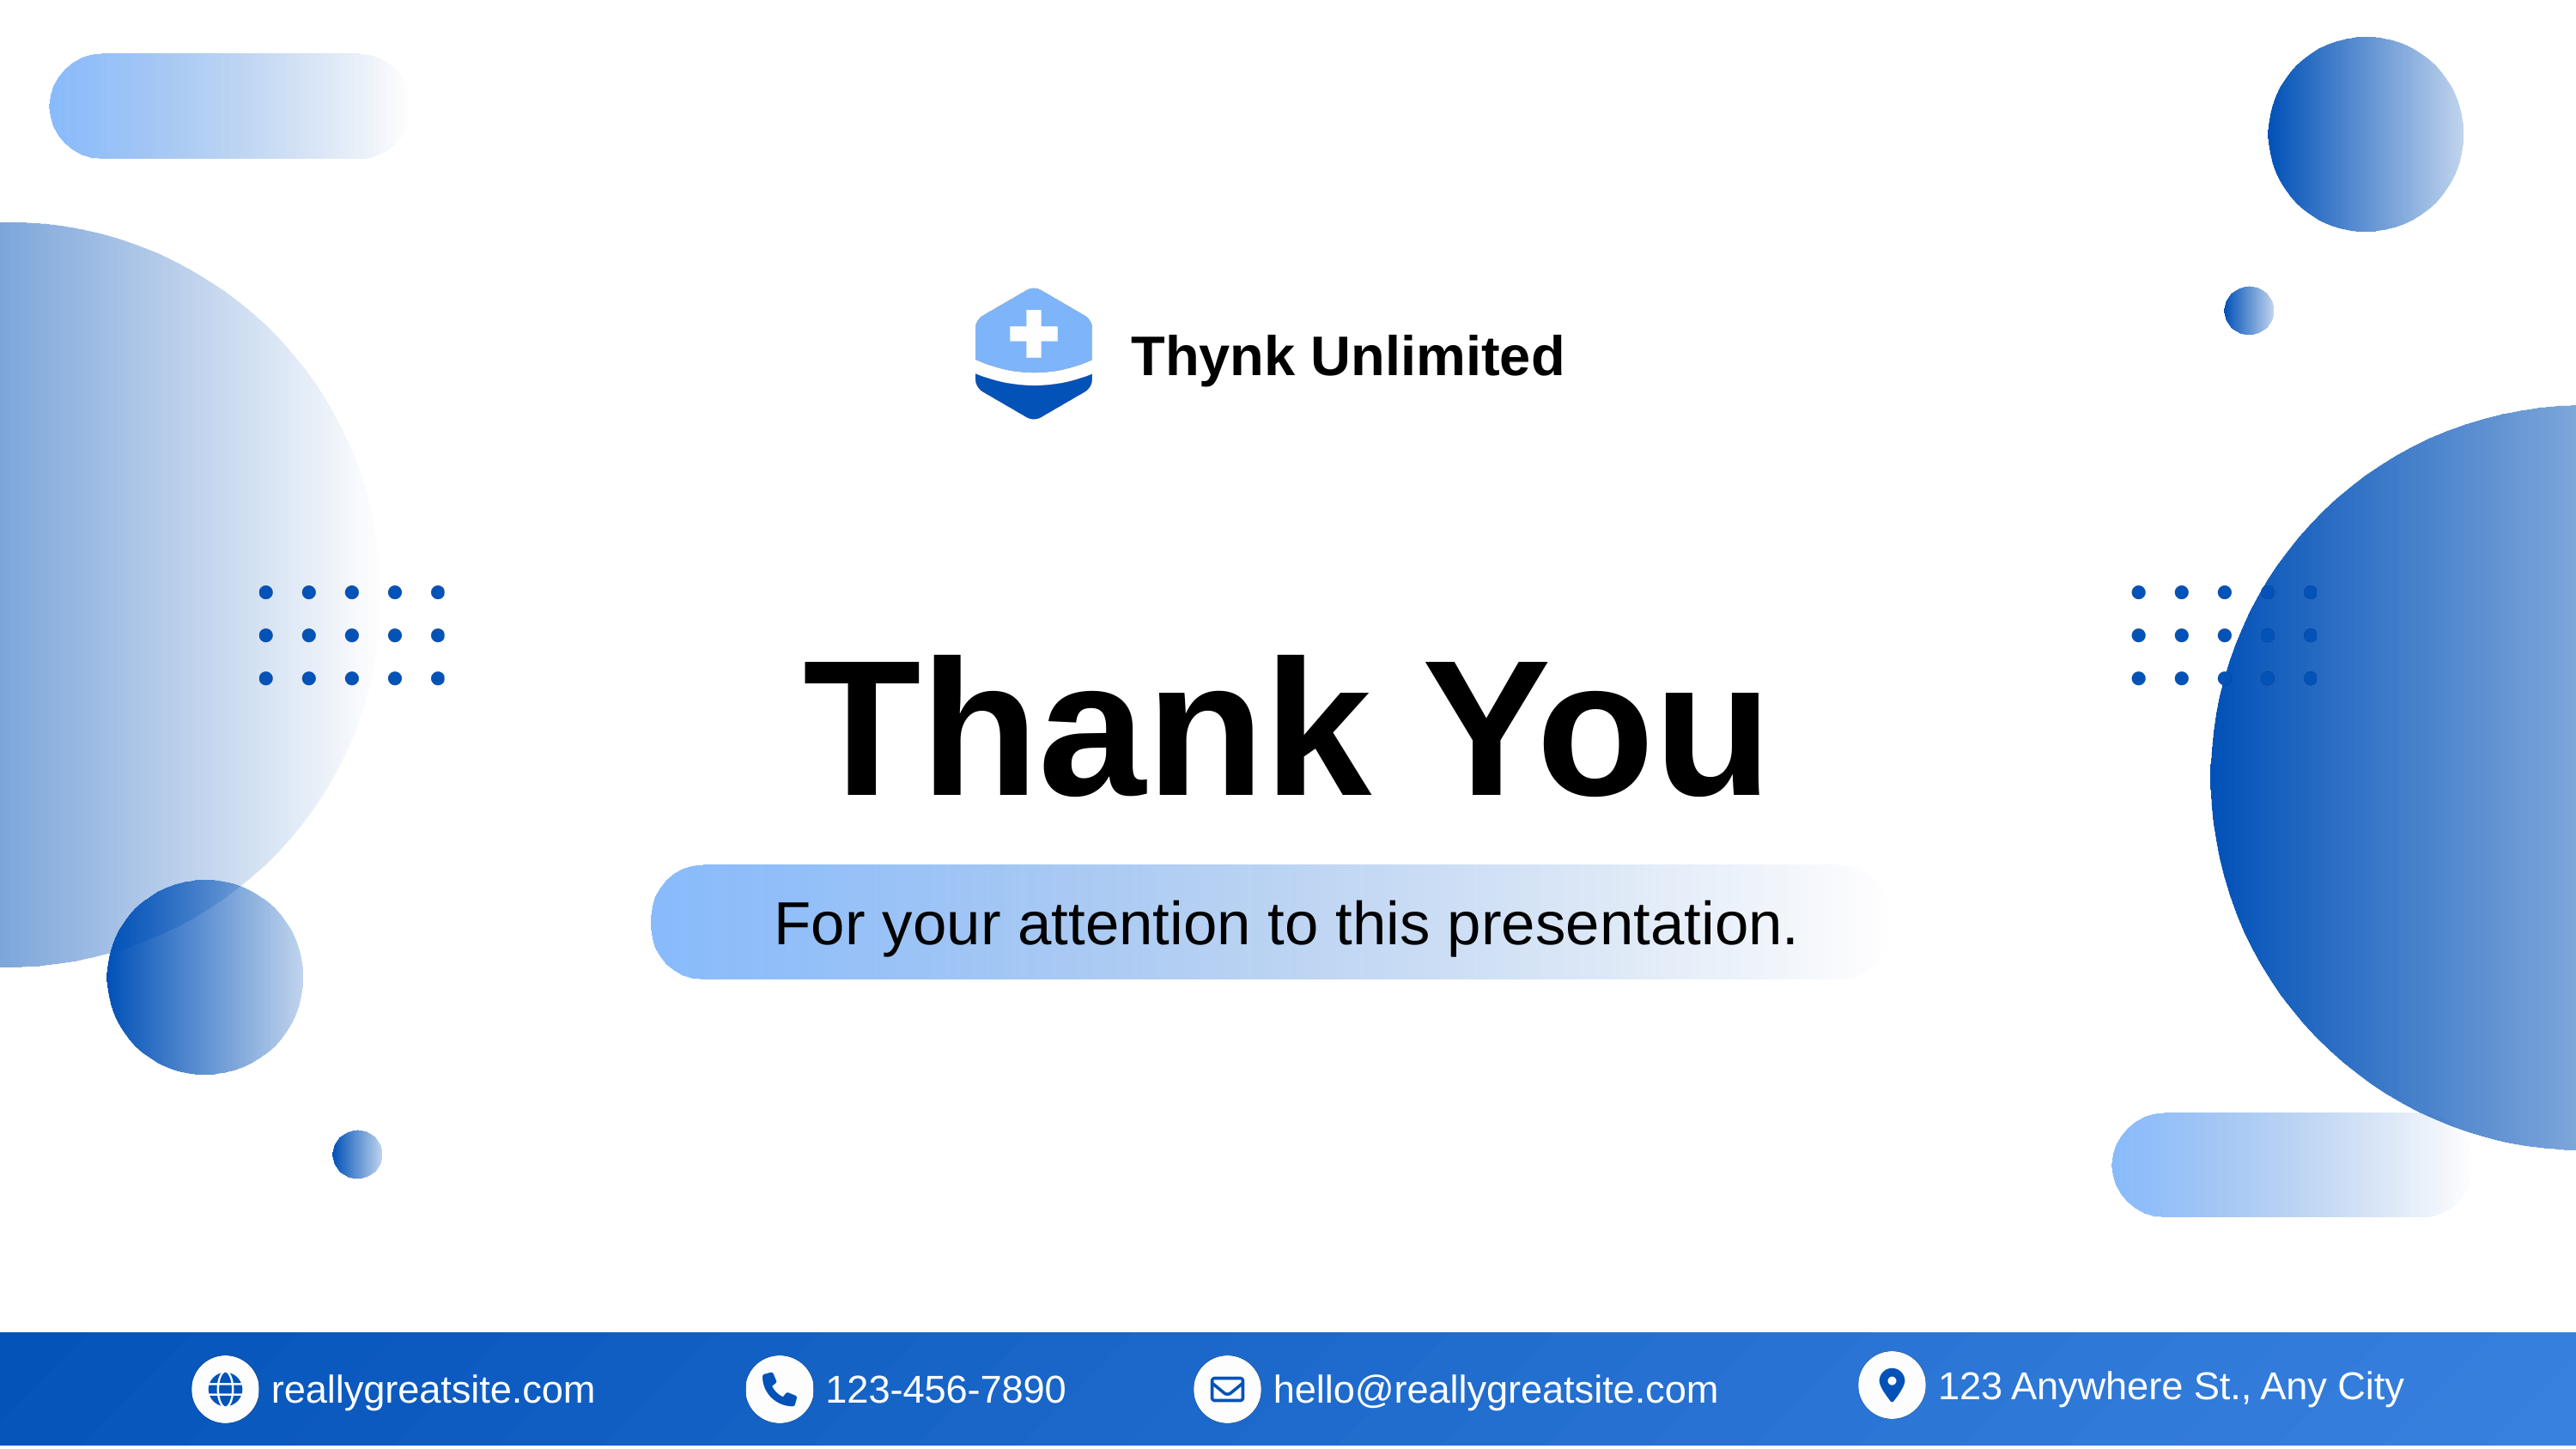

Thynk Unlimited

Thank You

For your attention to this presentation.

123 Anywhere St., Any City

reallygreatsite.com
123-456-7890
hello@reallygreatsite.com